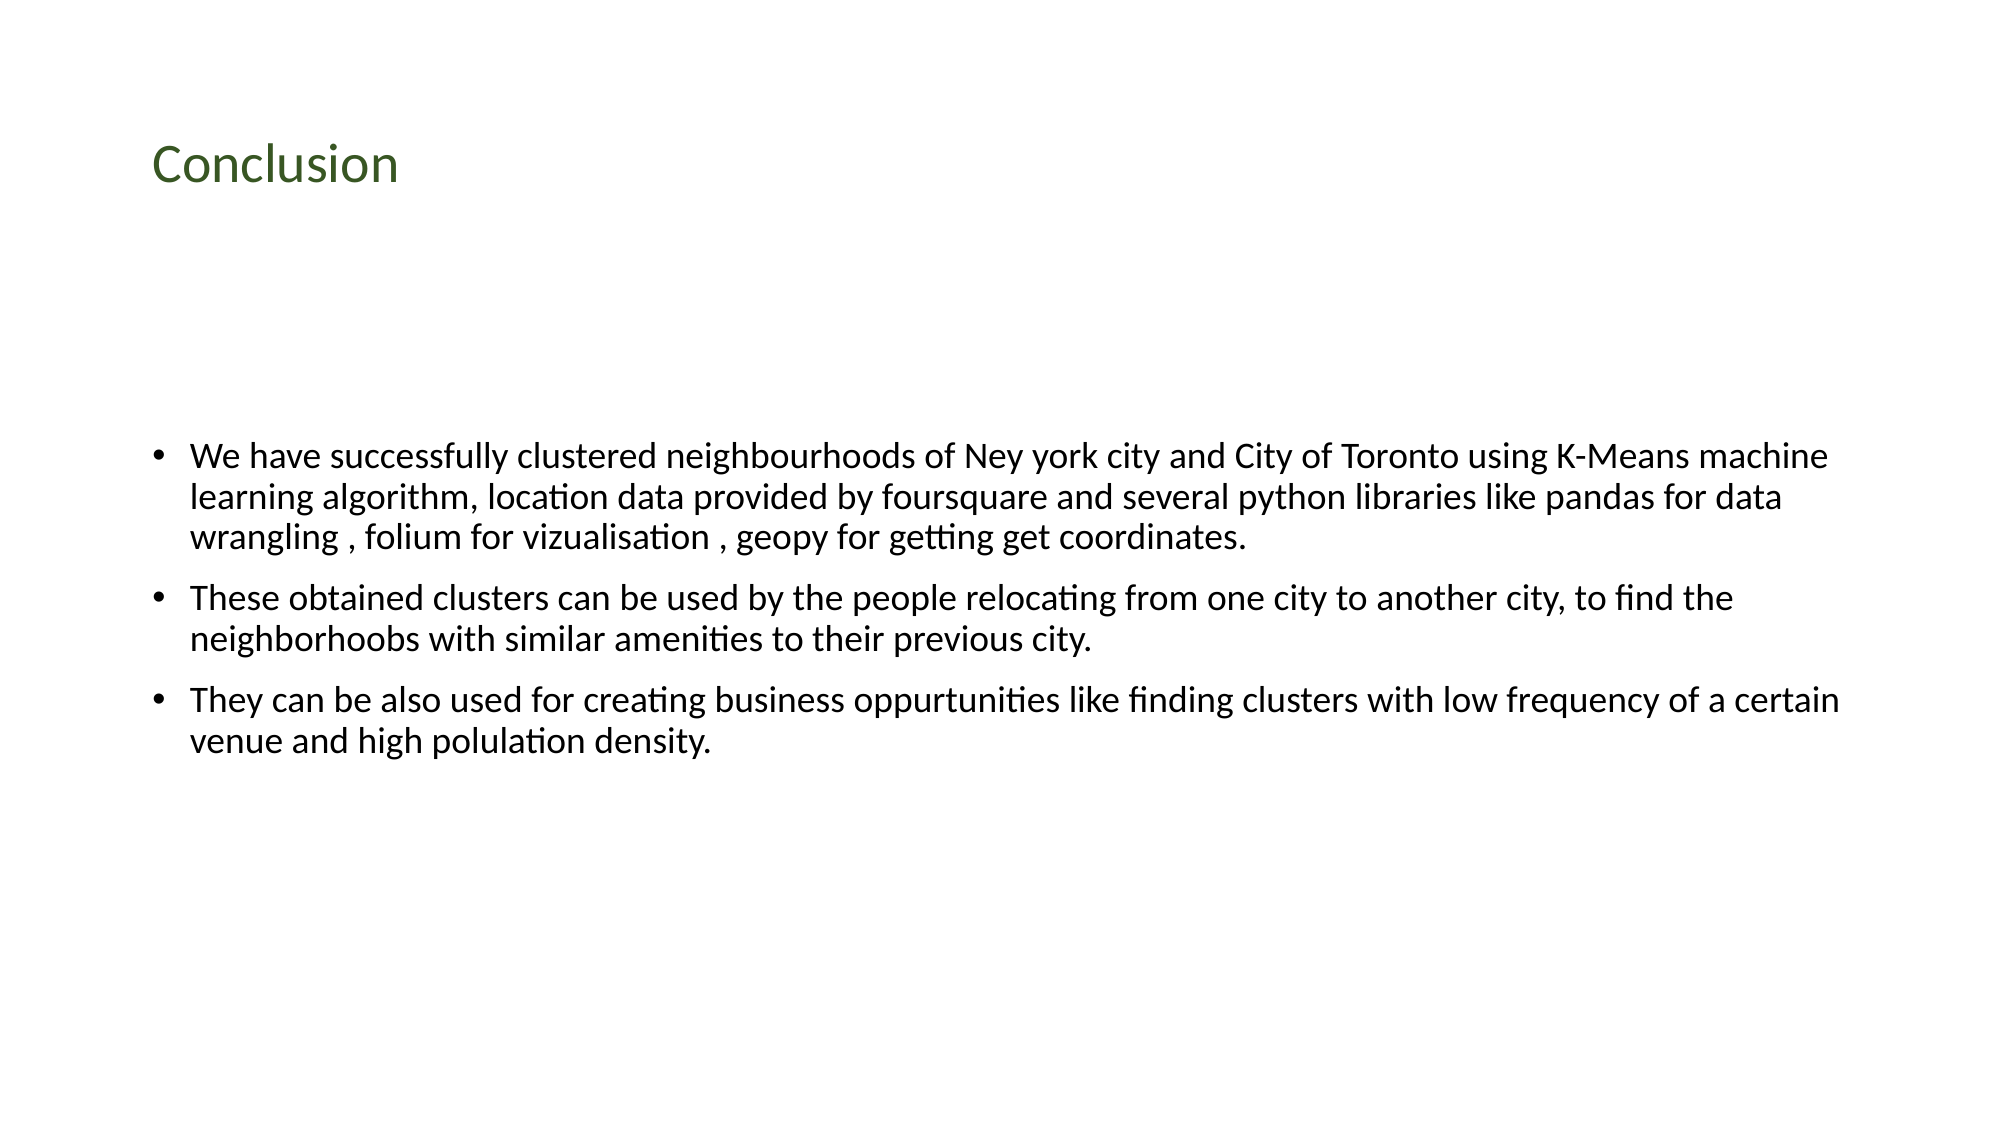

# Conclusion
We have successfully clustered neighbourhoods of Ney york city and City of Toronto using K-Means machine learning algorithm, location data provided by foursquare and several python libraries like pandas for data wrangling , folium for vizualisation , geopy for getting get coordinates.
These obtained clusters can be used by the people relocating from one city to another city, to find the neighborhoobs with similar amenities to their previous city.
They can be also used for creating business oppurtunities like finding clusters with low frequency of a certain venue and high polulation density.